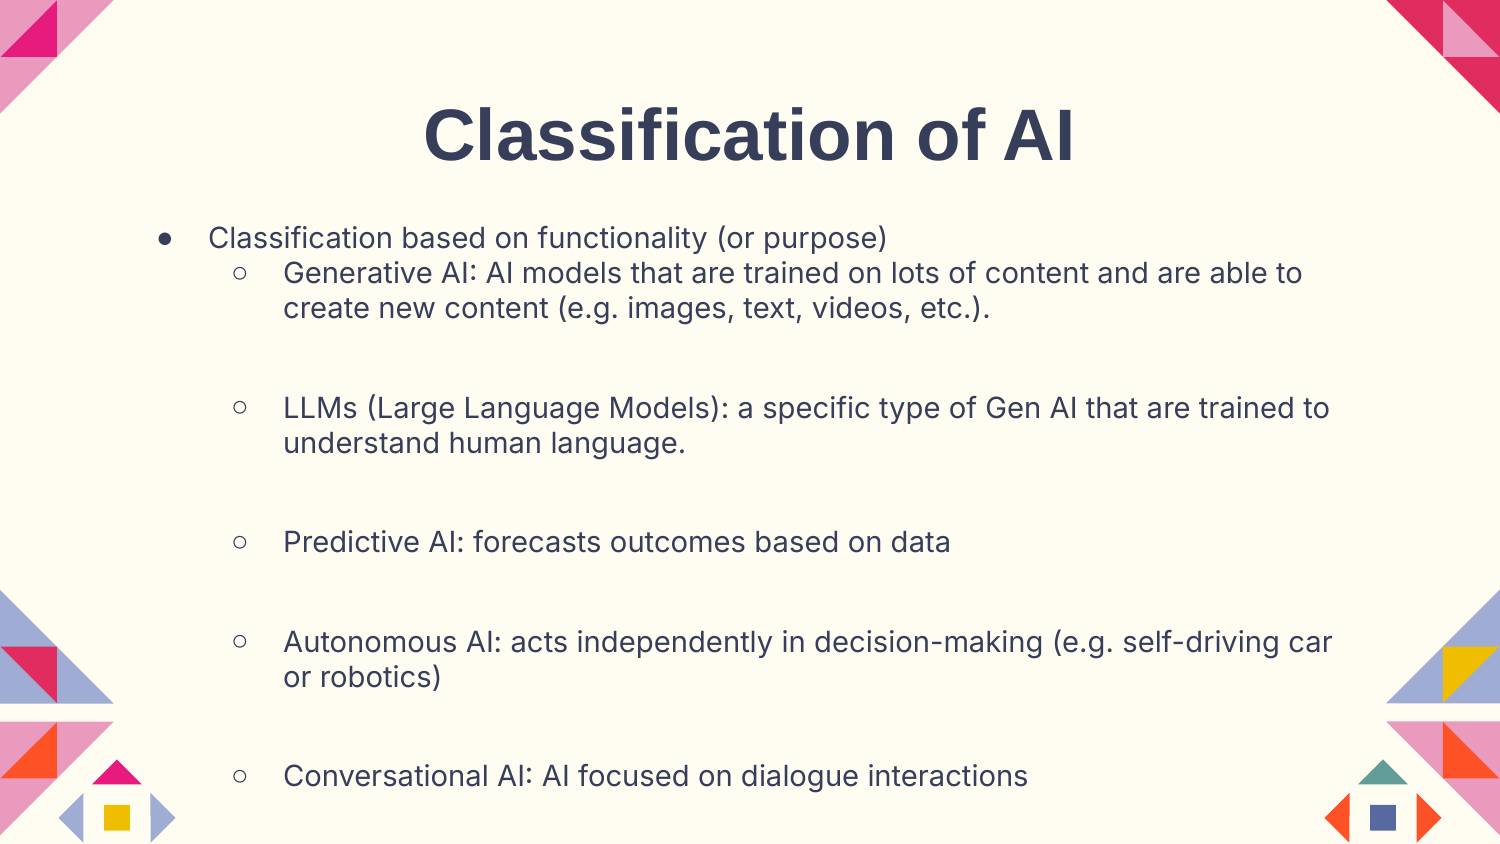

# Classification of AI
Classification based on functionality (or purpose)
Generative AI: AI models that are trained on lots of content and are able to create new content (e.g. images, text, videos, etc.).

LLMs (Large Language Models): a specific type of Gen AI that are trained to understand human language.

Predictive AI: forecasts outcomes based on data

Autonomous AI: acts independently in decision-making (e.g. self-driving car or robotics)

Conversational AI: AI focused on dialogue interactions